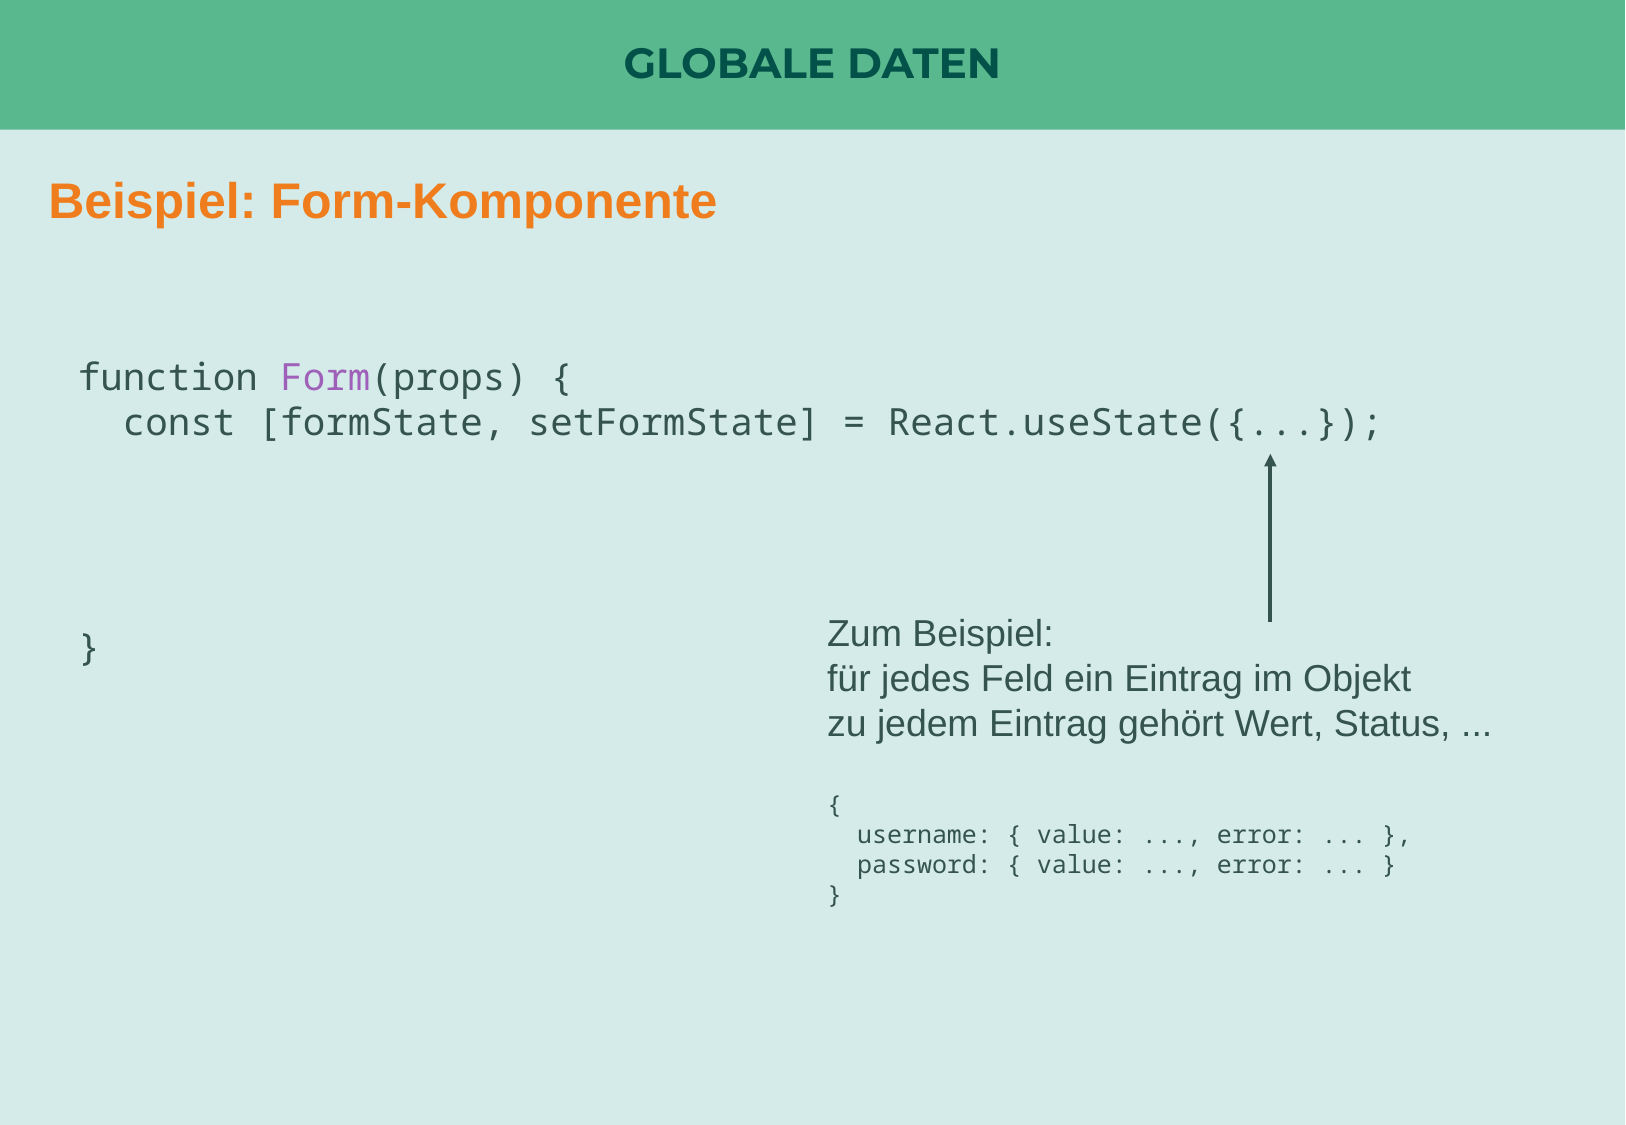

# Globale Daten
Beispiel: Form-Komponente
function Form(props) {
  const [formState, setFormState] = React.useState({...});

}
Beispiel: ChatPage oder Tabs

Beispiel: UserStatsPage für fetch ?
Zum Beispiel:
für jedes Feld ein Eintrag im Objekt
zu jedem Eintrag gehört Wert, Status, ...

{
  username: { value: ..., error: ... },
  password: { value: ..., error: ... }
}